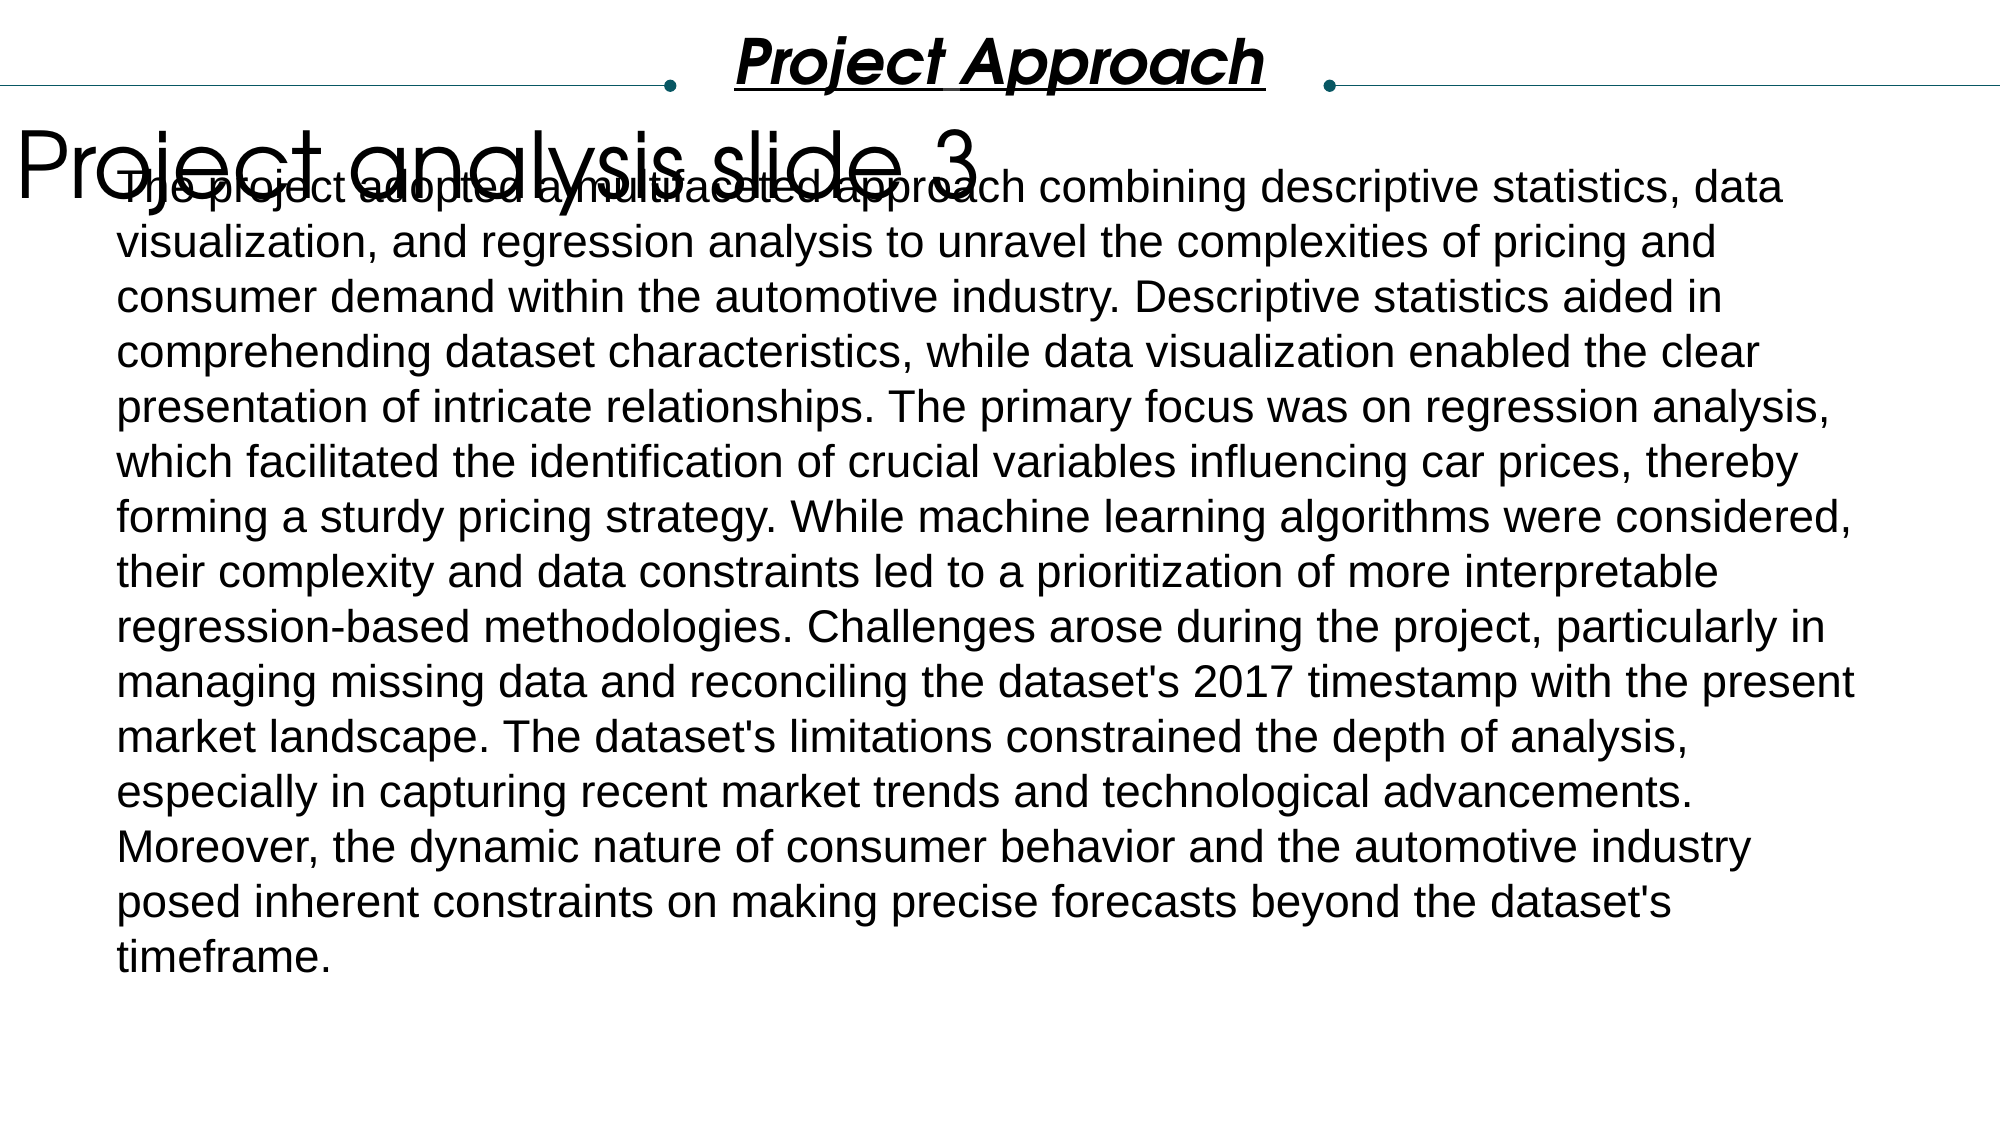

Project Approach
Project analysis slide 3
The project adopted a multifaceted approach combining descriptive statistics, data visualization, and regression analysis to unravel the complexities of pricing and consumer demand within the automotive industry. Descriptive statistics aided in comprehending dataset characteristics, while data visualization enabled the clear presentation of intricate relationships. The primary focus was on regression analysis, which facilitated the identification of crucial variables influencing car prices, thereby forming a sturdy pricing strategy. While machine learning algorithms were considered, their complexity and data constraints led to a prioritization of more interpretable regression-based methodologies. Challenges arose during the project, particularly in managing missing data and reconciling the dataset's 2017 timestamp with the present market landscape. The dataset's limitations constrained the depth of analysis, especially in capturing recent market trends and technological advancements. Moreover, the dynamic nature of consumer behavior and the automotive industry posed inherent constraints on making precise forecasts beyond the dataset's timeframe.

MARKET ANALYSIS
TECHNICAL ANALYSIS
FINANCIAL ANALYSIS
ECONOMIC ANALYSIS
ECOLOGICAL ANALYSIS
Lorem ipsum dolor sit amet, consectetur adipiscing elit, sed do eiusmod tempor incididunt ut labore et dolore magna aliqua.
Lorem ipsum dolor sit amet, consectetur adipiscing elit, sed do eiusmod tempor incididunt ut labore et dolore magna aliqua.
Lorem ipsum dolor sit amet, consectetur adipiscing elit, sed do eiusmod tempor incididunt ut labore et dolore magna aliqua.
Lorem ipsum dolor sit amet, consectetur adipiscing elit, sed do eiusmod tempor incididunt ut labore et dolore magna aliqua.
Lorem ipsum dolor sit amet, consectetur adipiscing elit, sed do eiusmod tempor incididunt ut labore et dolore magna aliqua.